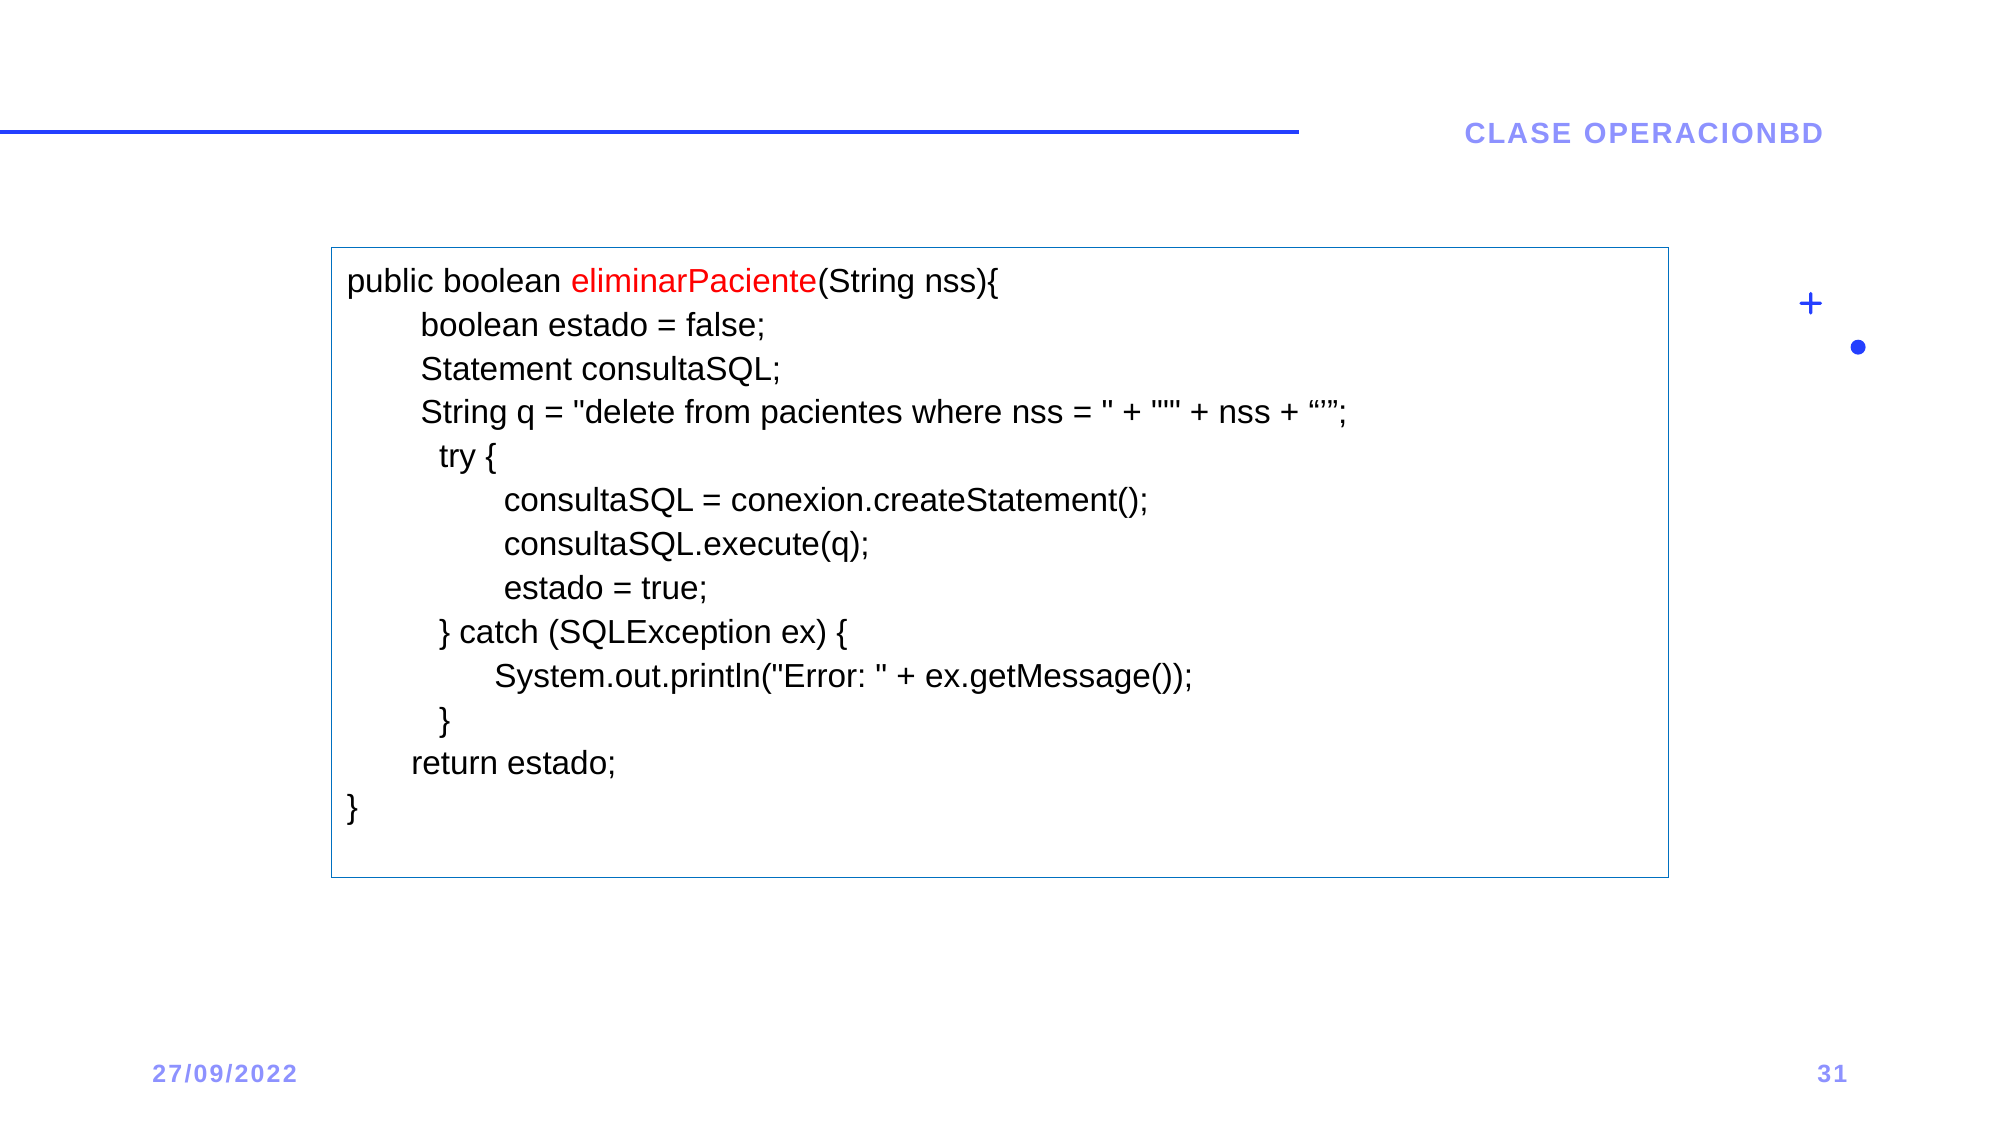

Clase operacionbD
public boolean eliminarPaciente(String nss){
        boolean estado = false;
        Statement consultaSQL;
        String q = "delete from pacientes where nss = " + "'" + nss + “’”;
          try {
                 consultaSQL = conexion.createStatement();
                 consultaSQL.execute(q);
                 estado = true;
          } catch (SQLException ex) {
                System.out.println("Error: " + ex.getMessage());
          }
       return estado;
}
27/09/2022
31